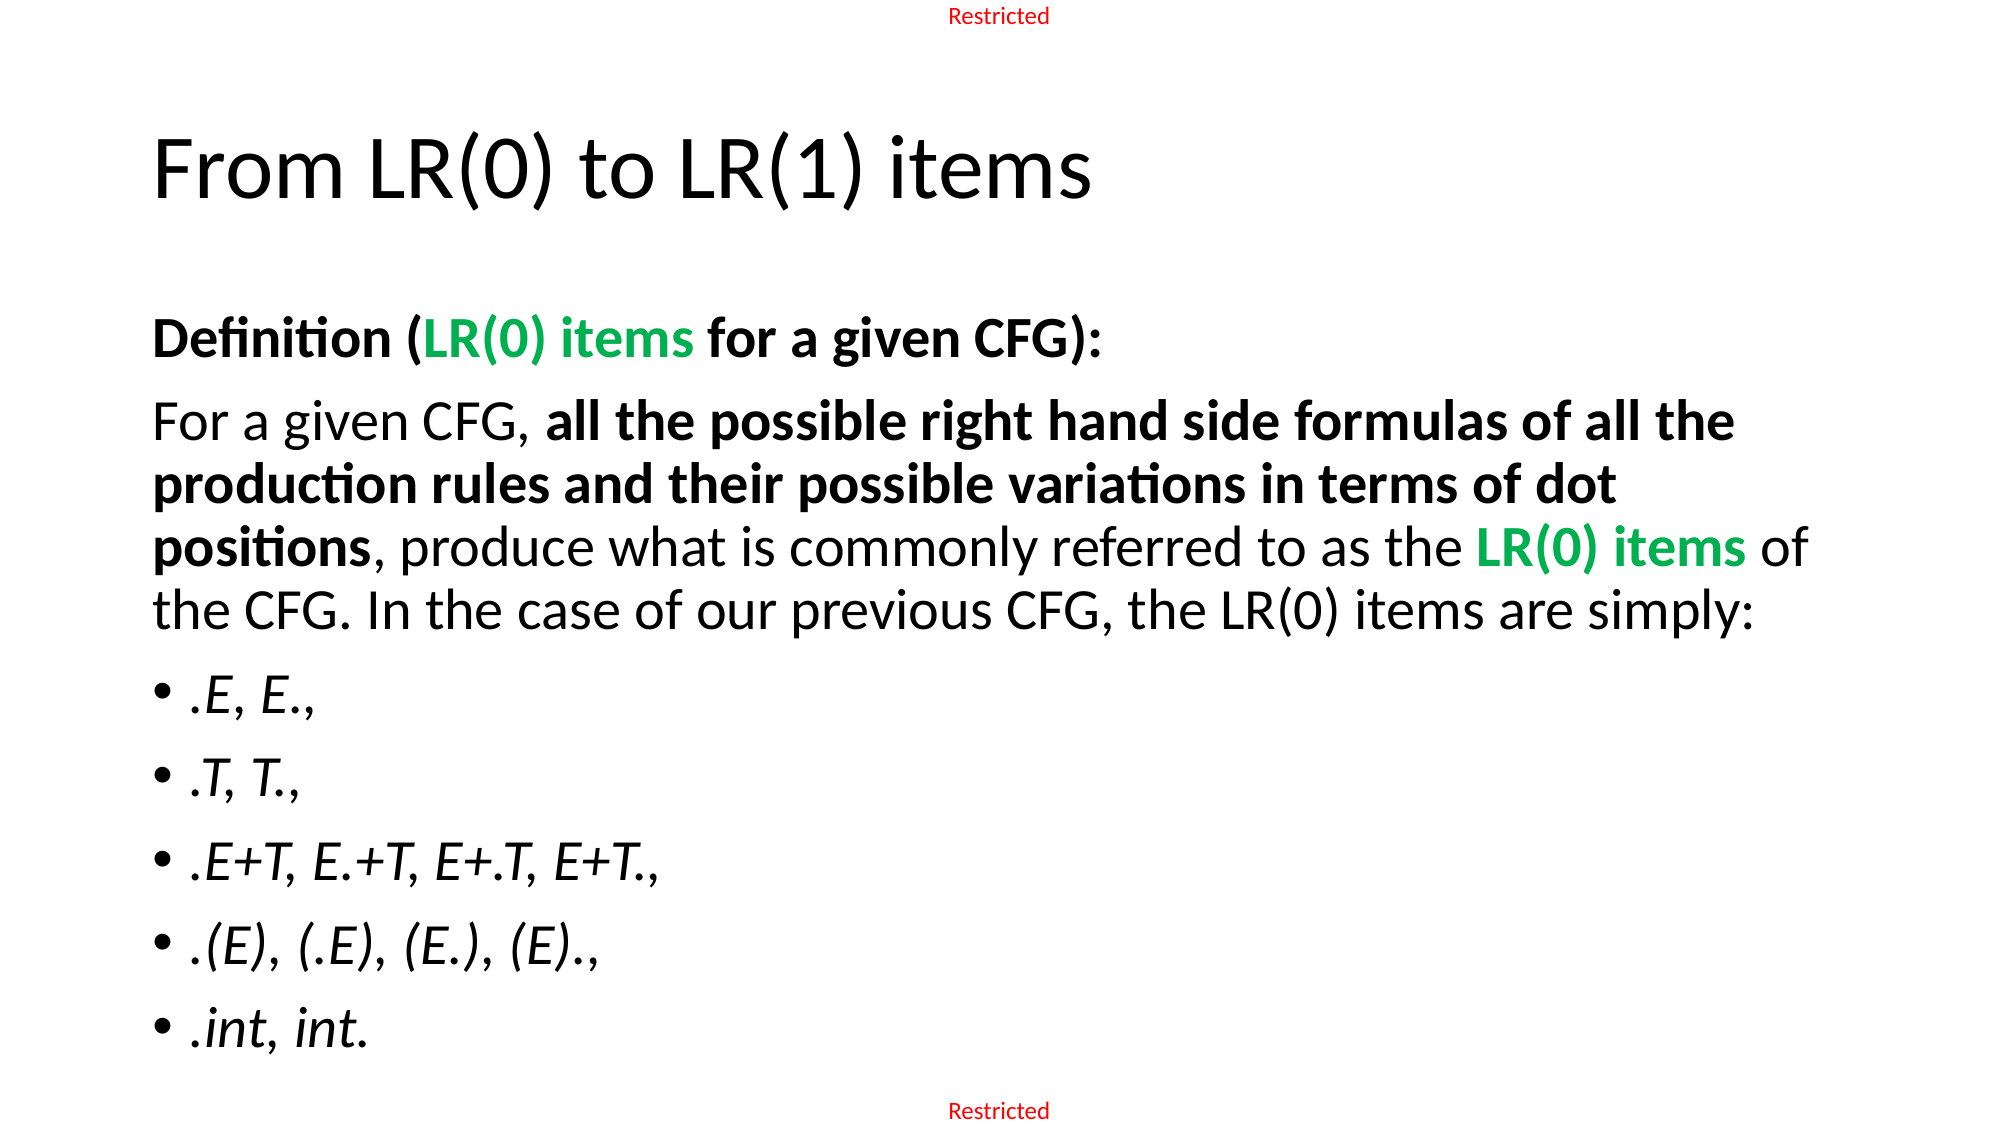

# From LR(0) to LR(1) items
Definition (LR(0) items for a given CFG):
For a given CFG, all the possible right hand side formulas of all the production rules and their possible variations in terms of dot positions, produce what is commonly referred to as the LR(0) items of the CFG. In the case of our previous CFG, the LR(0) items are simply:
.E, E.,
.T, T.,
.E+T, E.+T, E+.T, E+T.,
.(E), (.E), (E.), (E).,
.int, int.